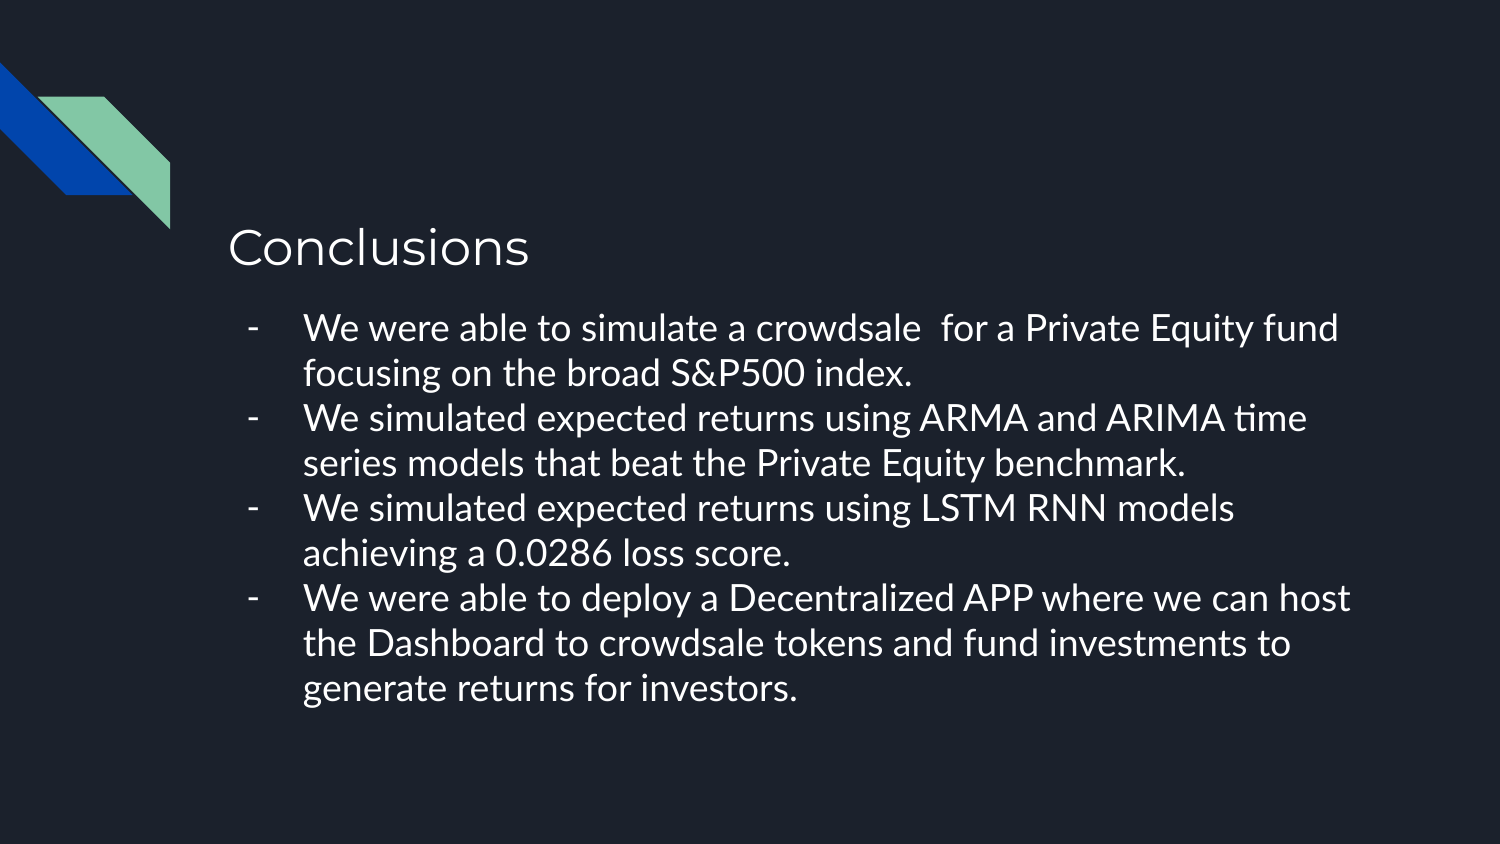

# Conclusions
We were able to simulate a crowdsale  for a Private Equity fund focusing on the broad S&P500 index.
We simulated expected returns using ARMA and ARIMA time series models that beat the Private Equity benchmark.
We simulated expected returns using LSTM RNN models achieving a 0.0286 loss score.
We were able to deploy a Decentralized APP where we can host the Dashboard to crowdsale tokens and fund investments to generate returns for investors.